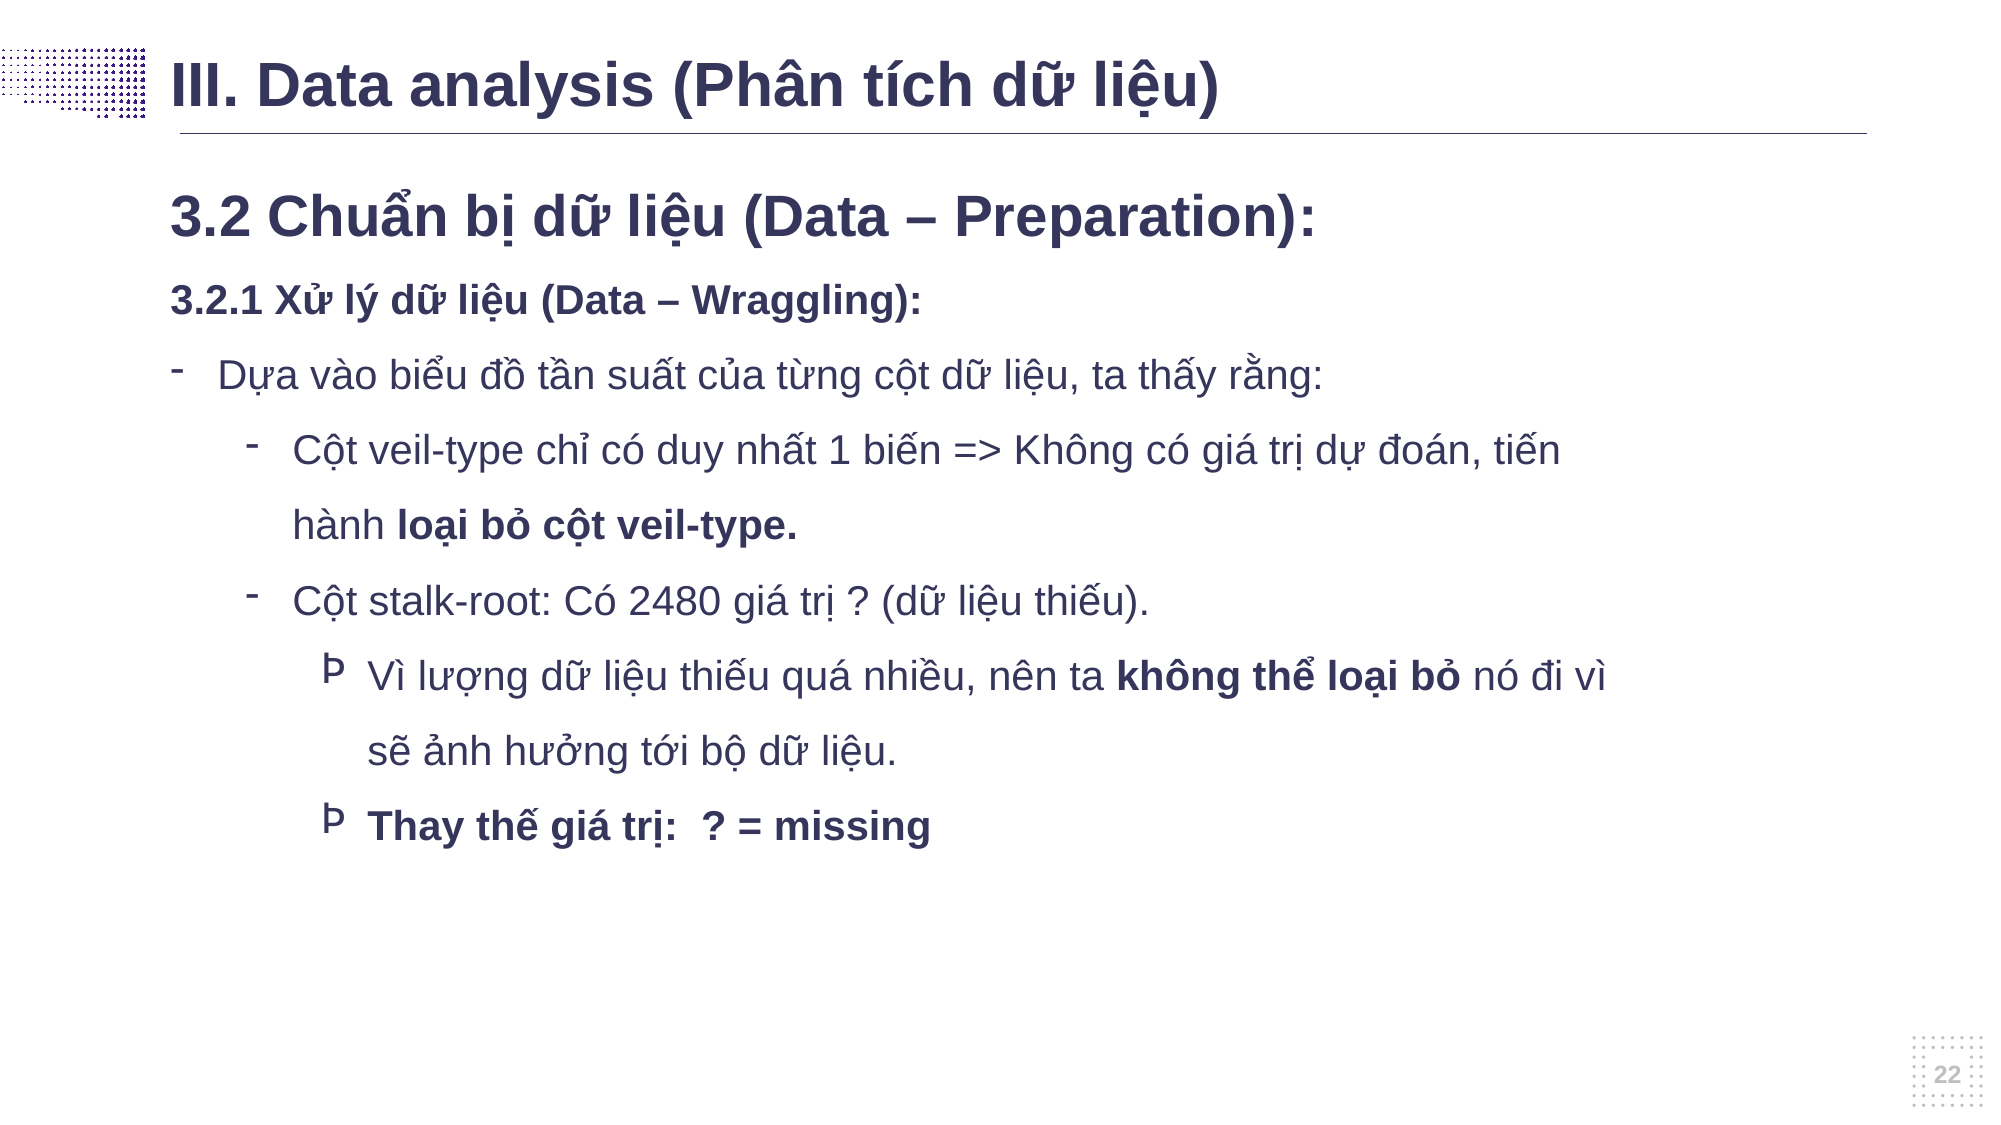

III. Data analysis (Phân tích dữ liệu)
3.2 Chuẩn bị dữ liệu (Data – Preparation):
3.2.1 Xử lý dữ liệu (Data – Wraggling):
Dựa vào biểu đồ tần suất của từng cột dữ liệu, ta thấy rằng:
Cột veil-type chỉ có duy nhất 1 biến => Không có giá trị dự đoán, tiến hành loại bỏ cột veil-type.
Cột stalk-root: Có 2480 giá trị ? (dữ liệu thiếu).
Vì lượng dữ liệu thiếu quá nhiều, nên ta không thể loại bỏ nó đi vì sẽ ảnh hưởng tới bộ dữ liệu.
Thay thế giá trị:  ? = missing
22